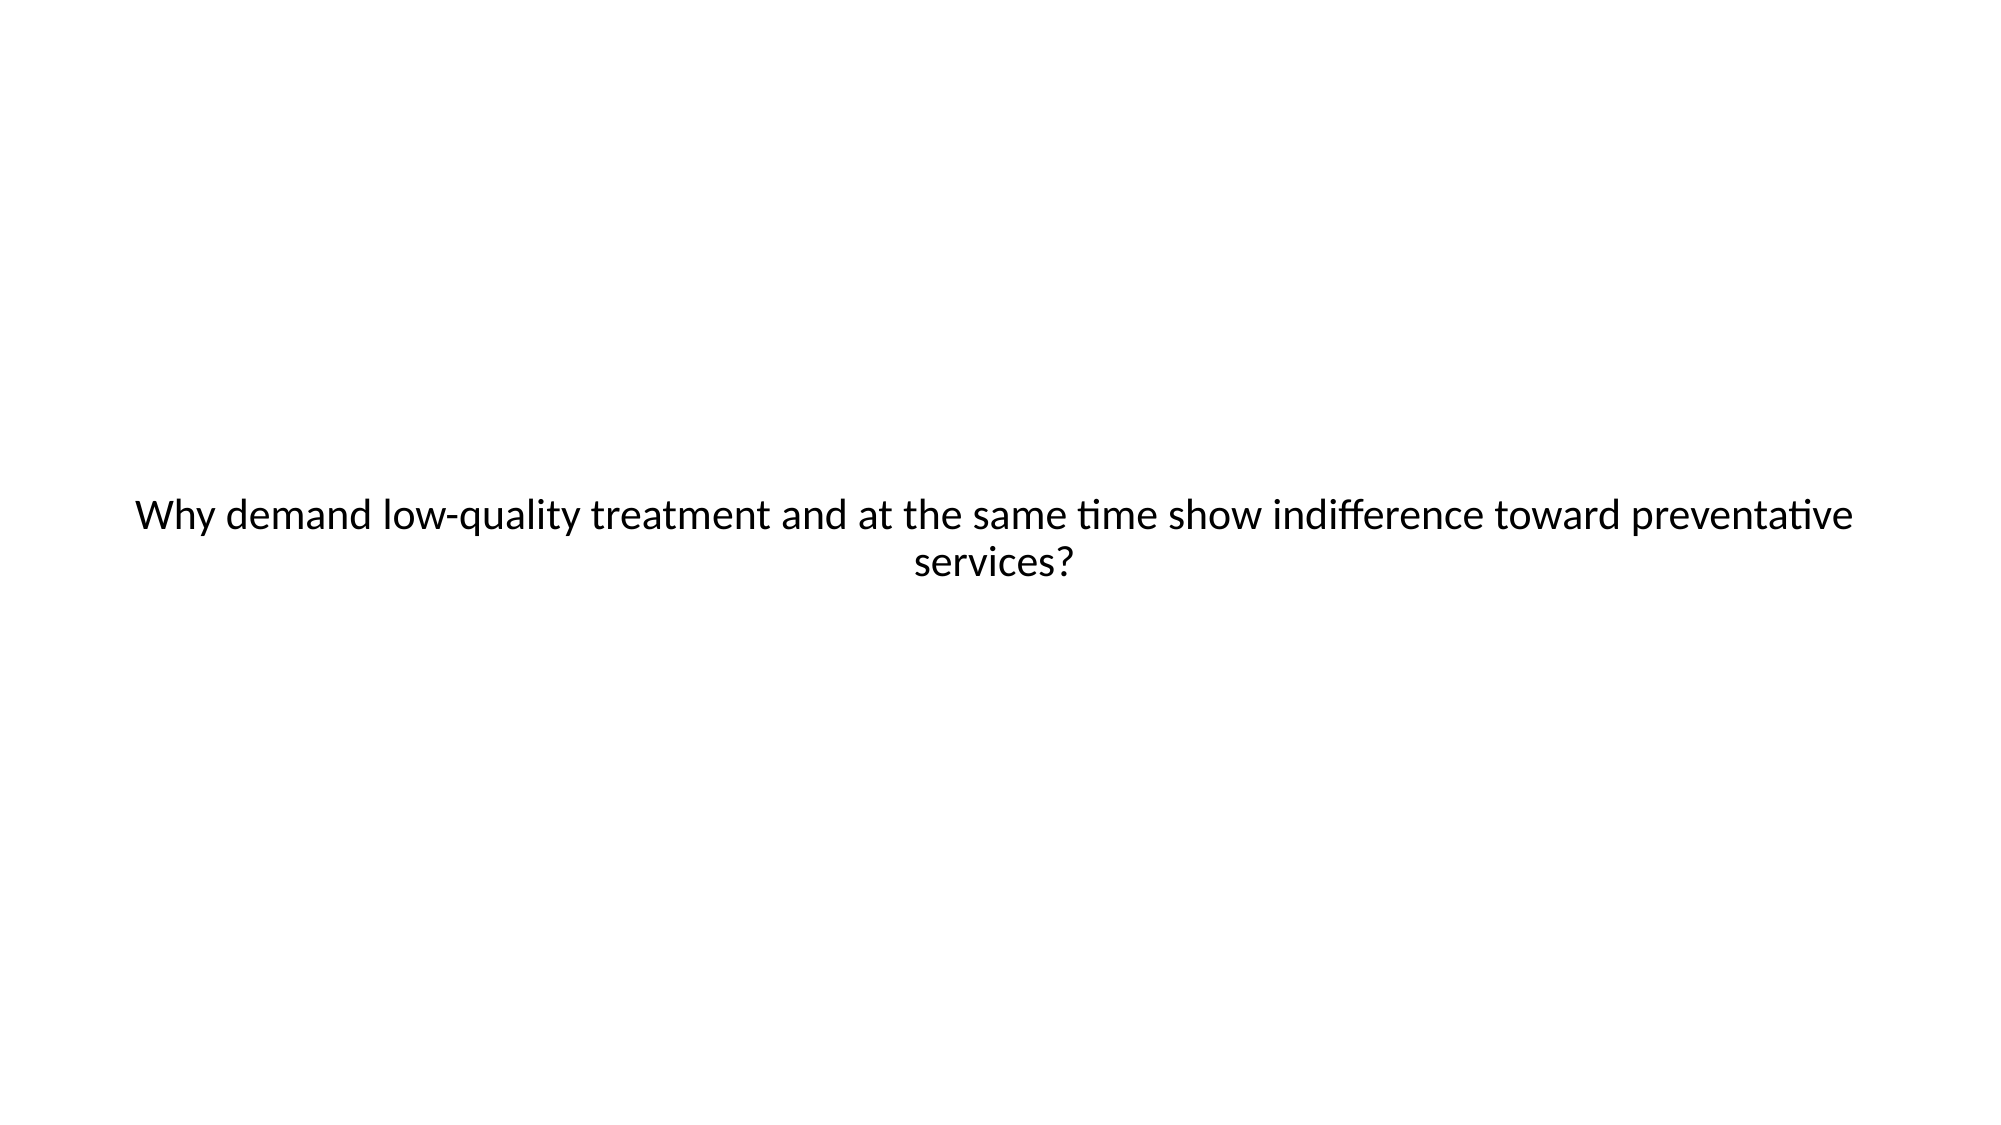

Why demand low-quality treatment and at the same time show indifference toward preventative services?